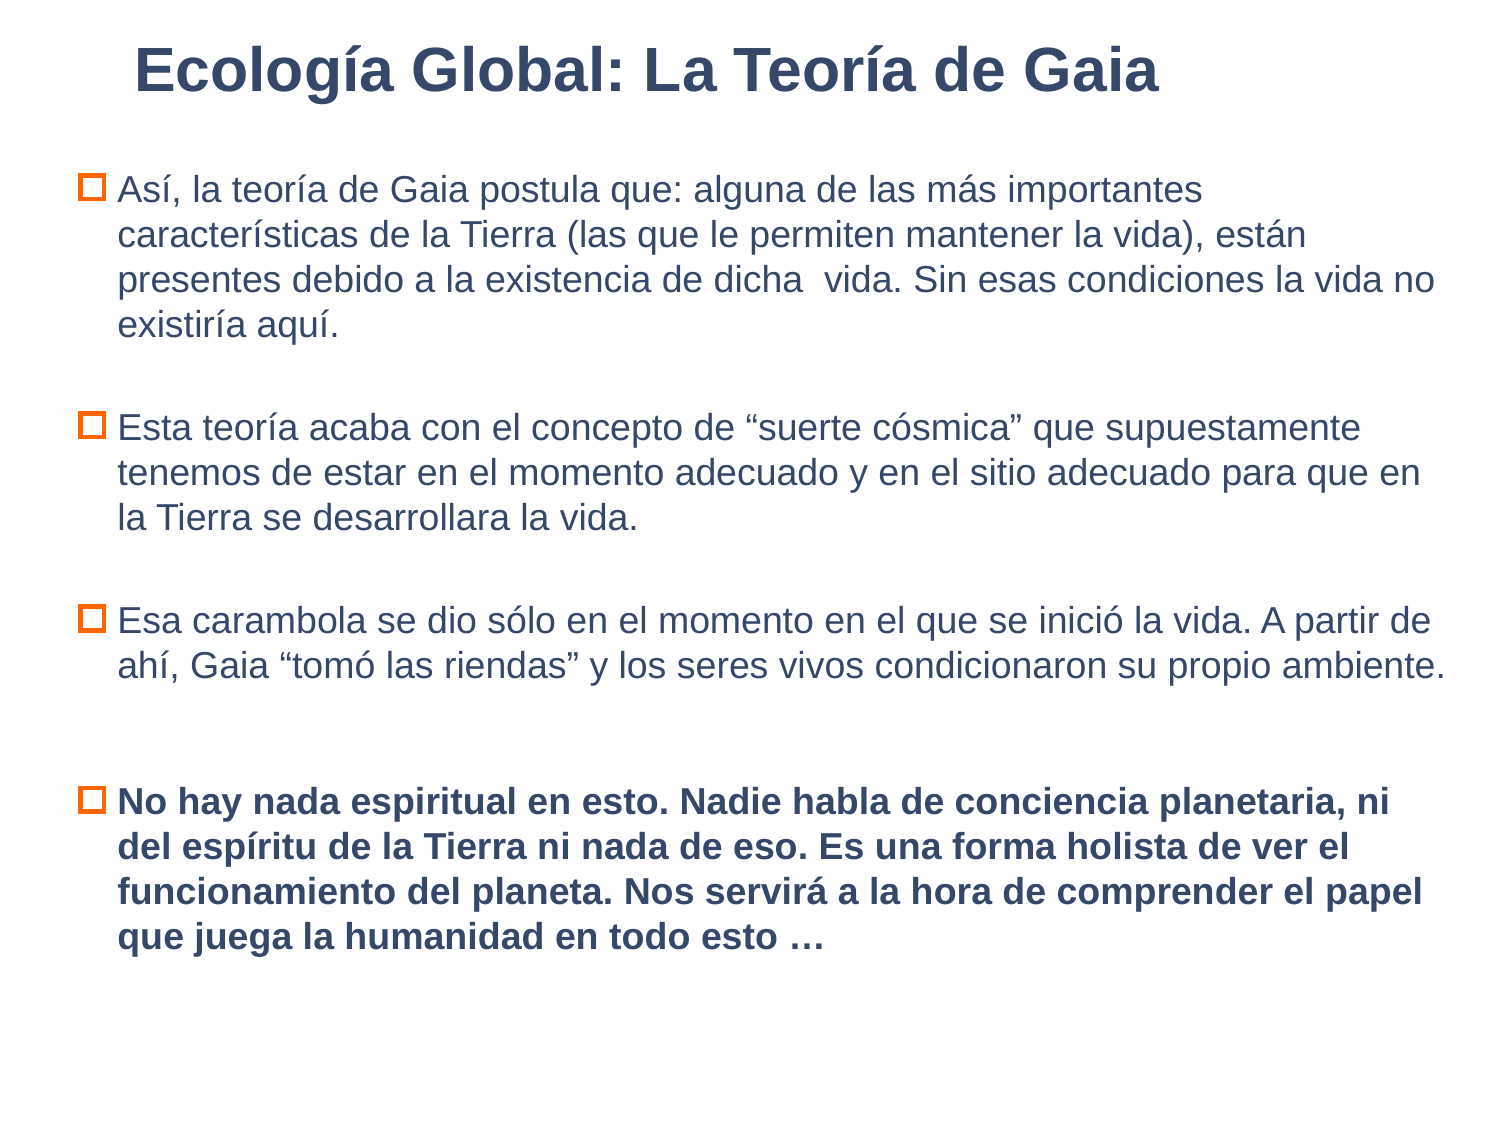

Ecología Global: La Teoría de Gaia
Así, la teoría de Gaia postula que: alguna de las más importantes características de la Tierra (las que le permiten mantener la vida), están presentes debido a la existencia de dicha  vida. Sin esas condiciones la vida no existiría aquí.

Esta teoría acaba con el concepto de “suerte cósmica” que supuestamente tenemos de estar en el momento adecuado y en el sitio adecuado para que en la Tierra se desarrollara la vida.

Esa carambola se dio sólo en el momento en el que se inició la vida. A partir de ahí, Gaia “tomó las riendas” y los seres vivos condicionaron su propio ambiente.

No hay nada espiritual en esto. Nadie habla de conciencia planetaria, ni del espíritu de la Tierra ni nada de eso. Es una forma holista de ver el funcionamiento del planeta. Nos servirá a la hora de comprender el papel que juega la humanidad en todo esto …